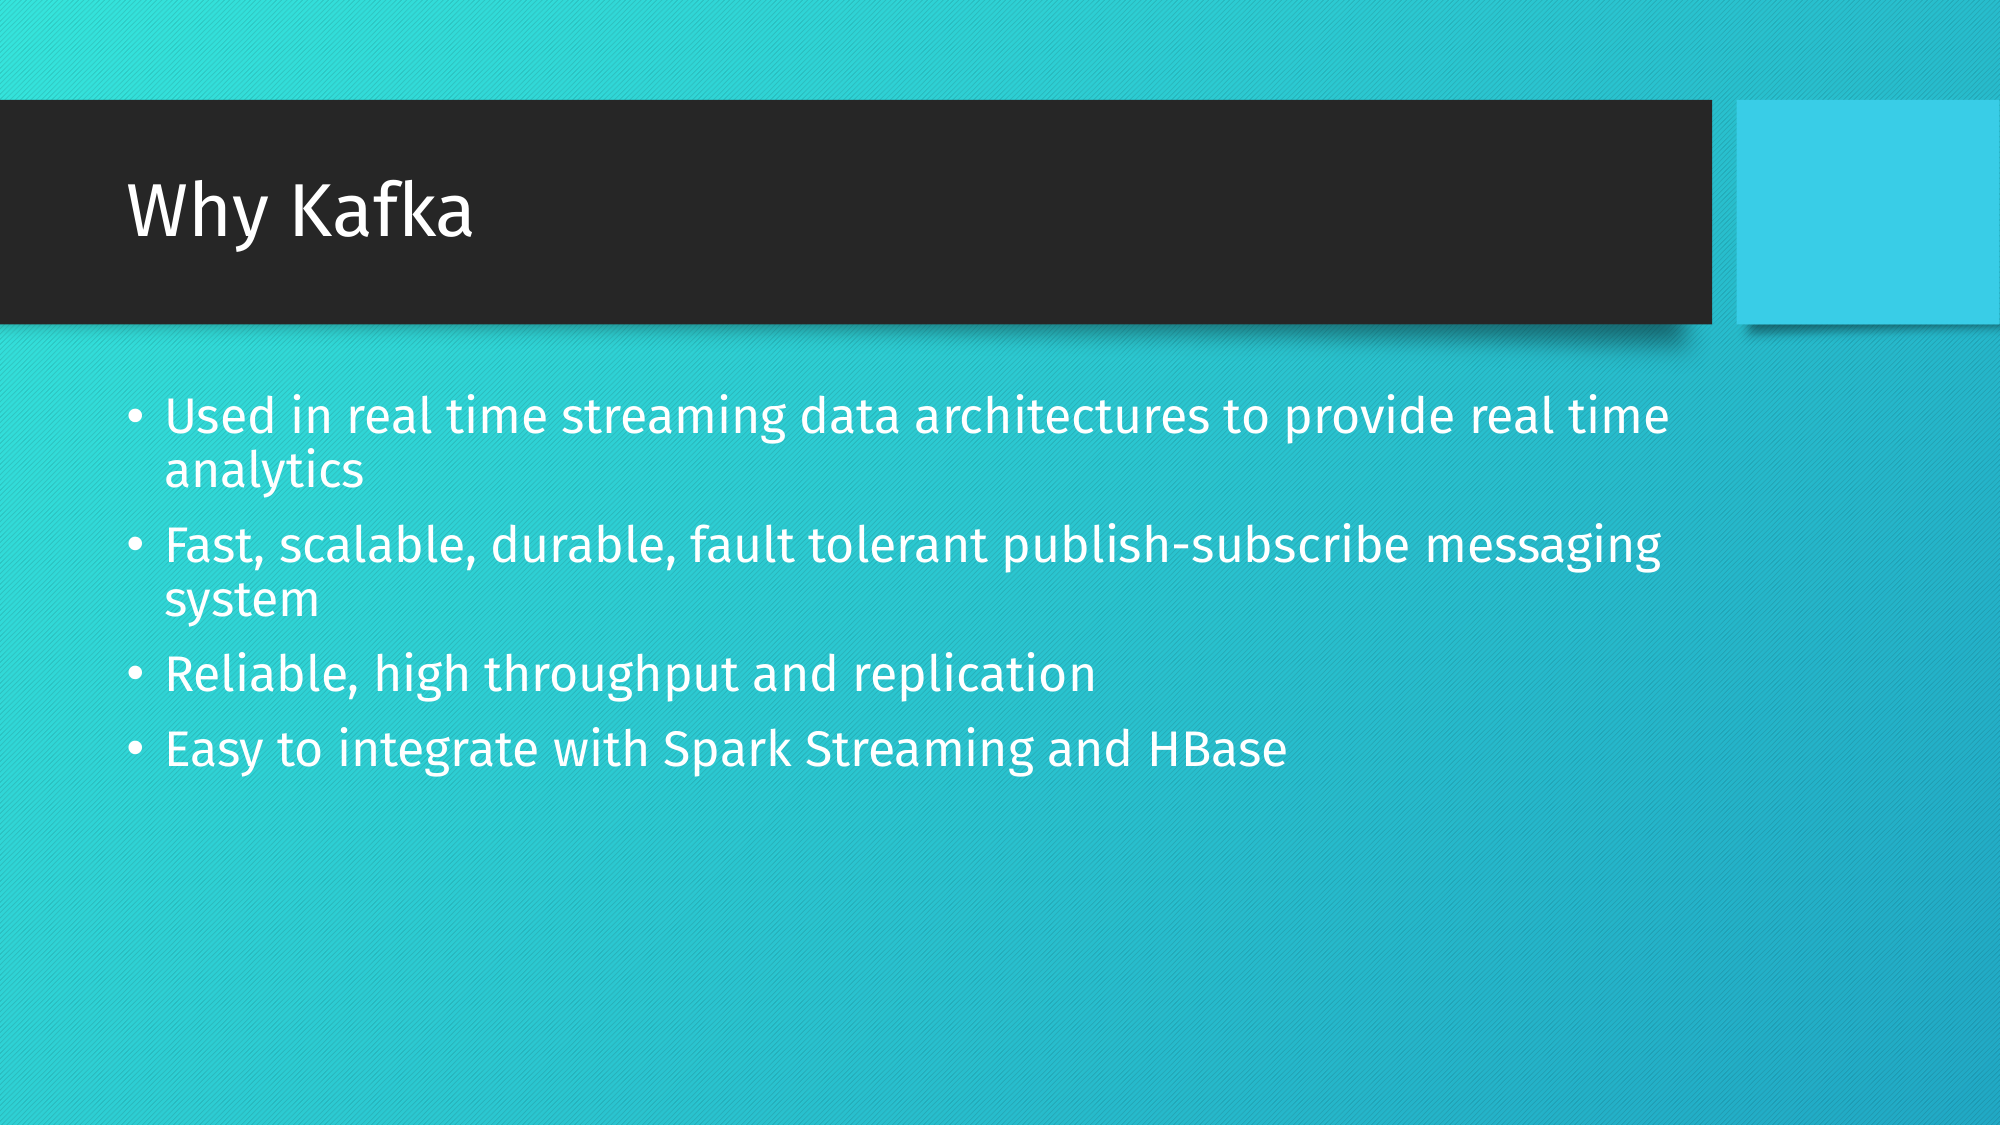

# Why Kafka
Used in real time streaming data architectures to provide real time analytics
Fast, scalable, durable, fault tolerant publish-subscribe messaging system
Reliable, high throughput and replication
Easy to integrate with Spark Streaming and HBase